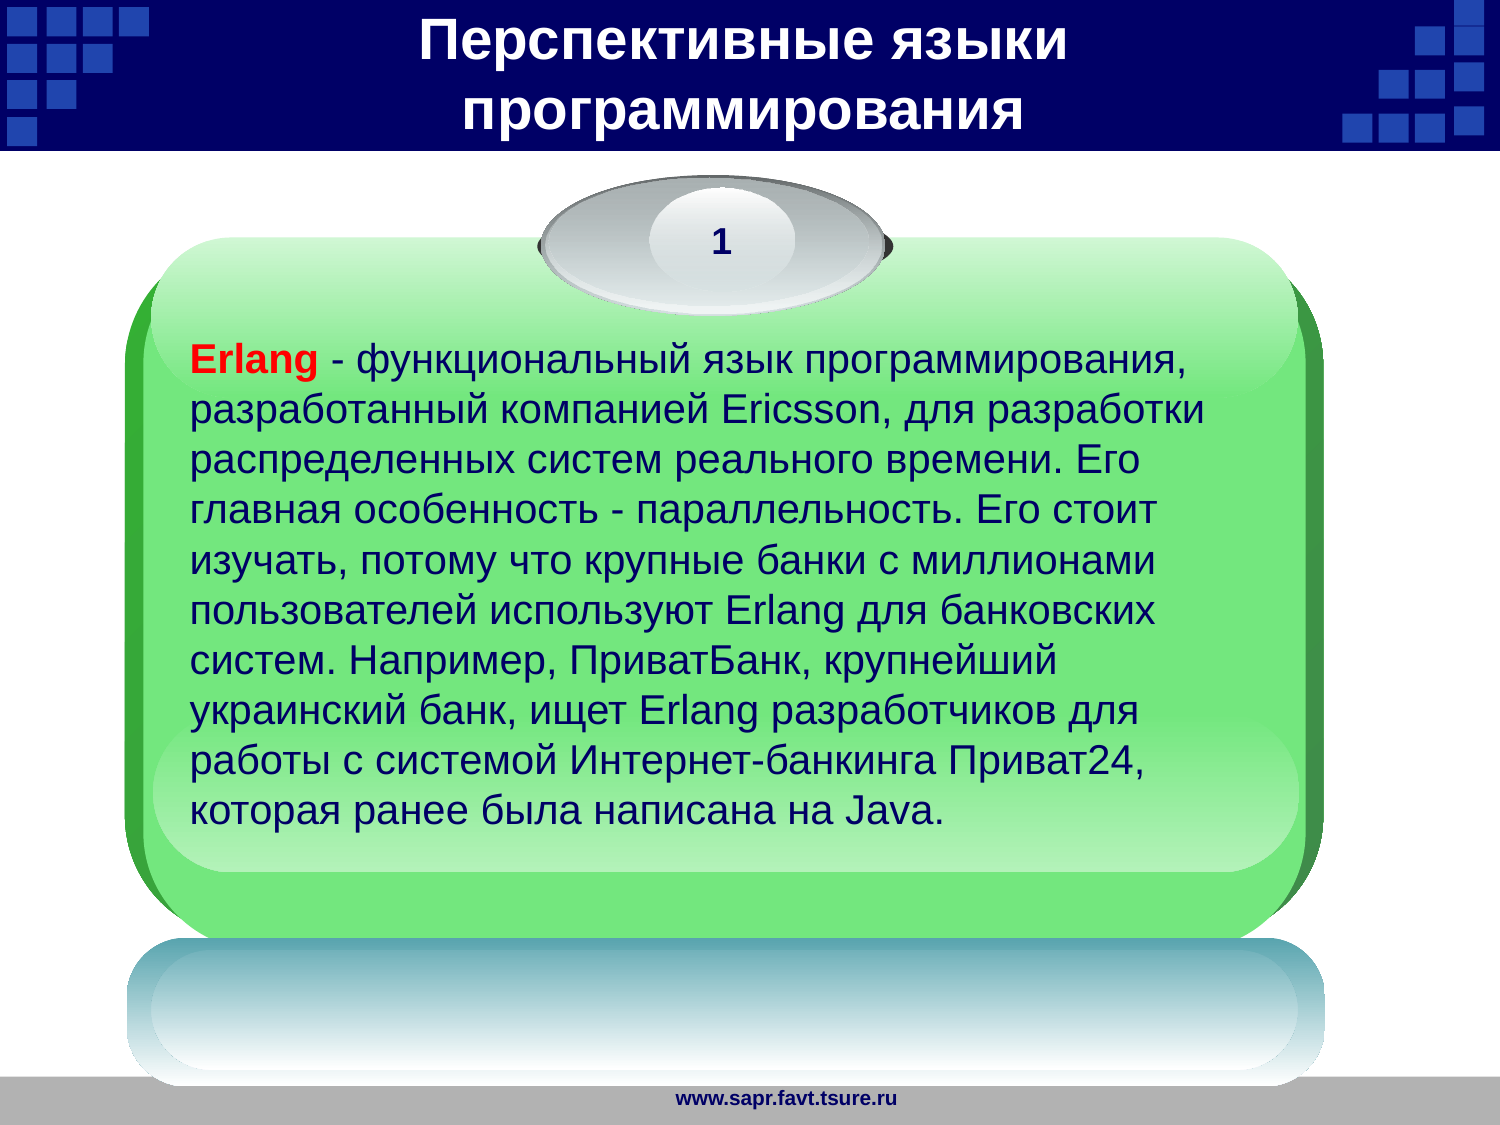

Перспективные языки программирования

1

Erlang - функциональный язык программирования, разработанный компанией Ericsson, для разработки распределенных систем реального времени. Его главная особенность - параллельность. Его стоит изучать, потому что крупные банки с миллионами пользователей используют Erlang для банковских систем. Например, ПриватБанк, крупнейший украинский банк, ищет Erlang разработчиков для работы с системой Интернет-банкинга Приват24, которая ранее была написана на Java.
www.sapr.favt.tsure.ru